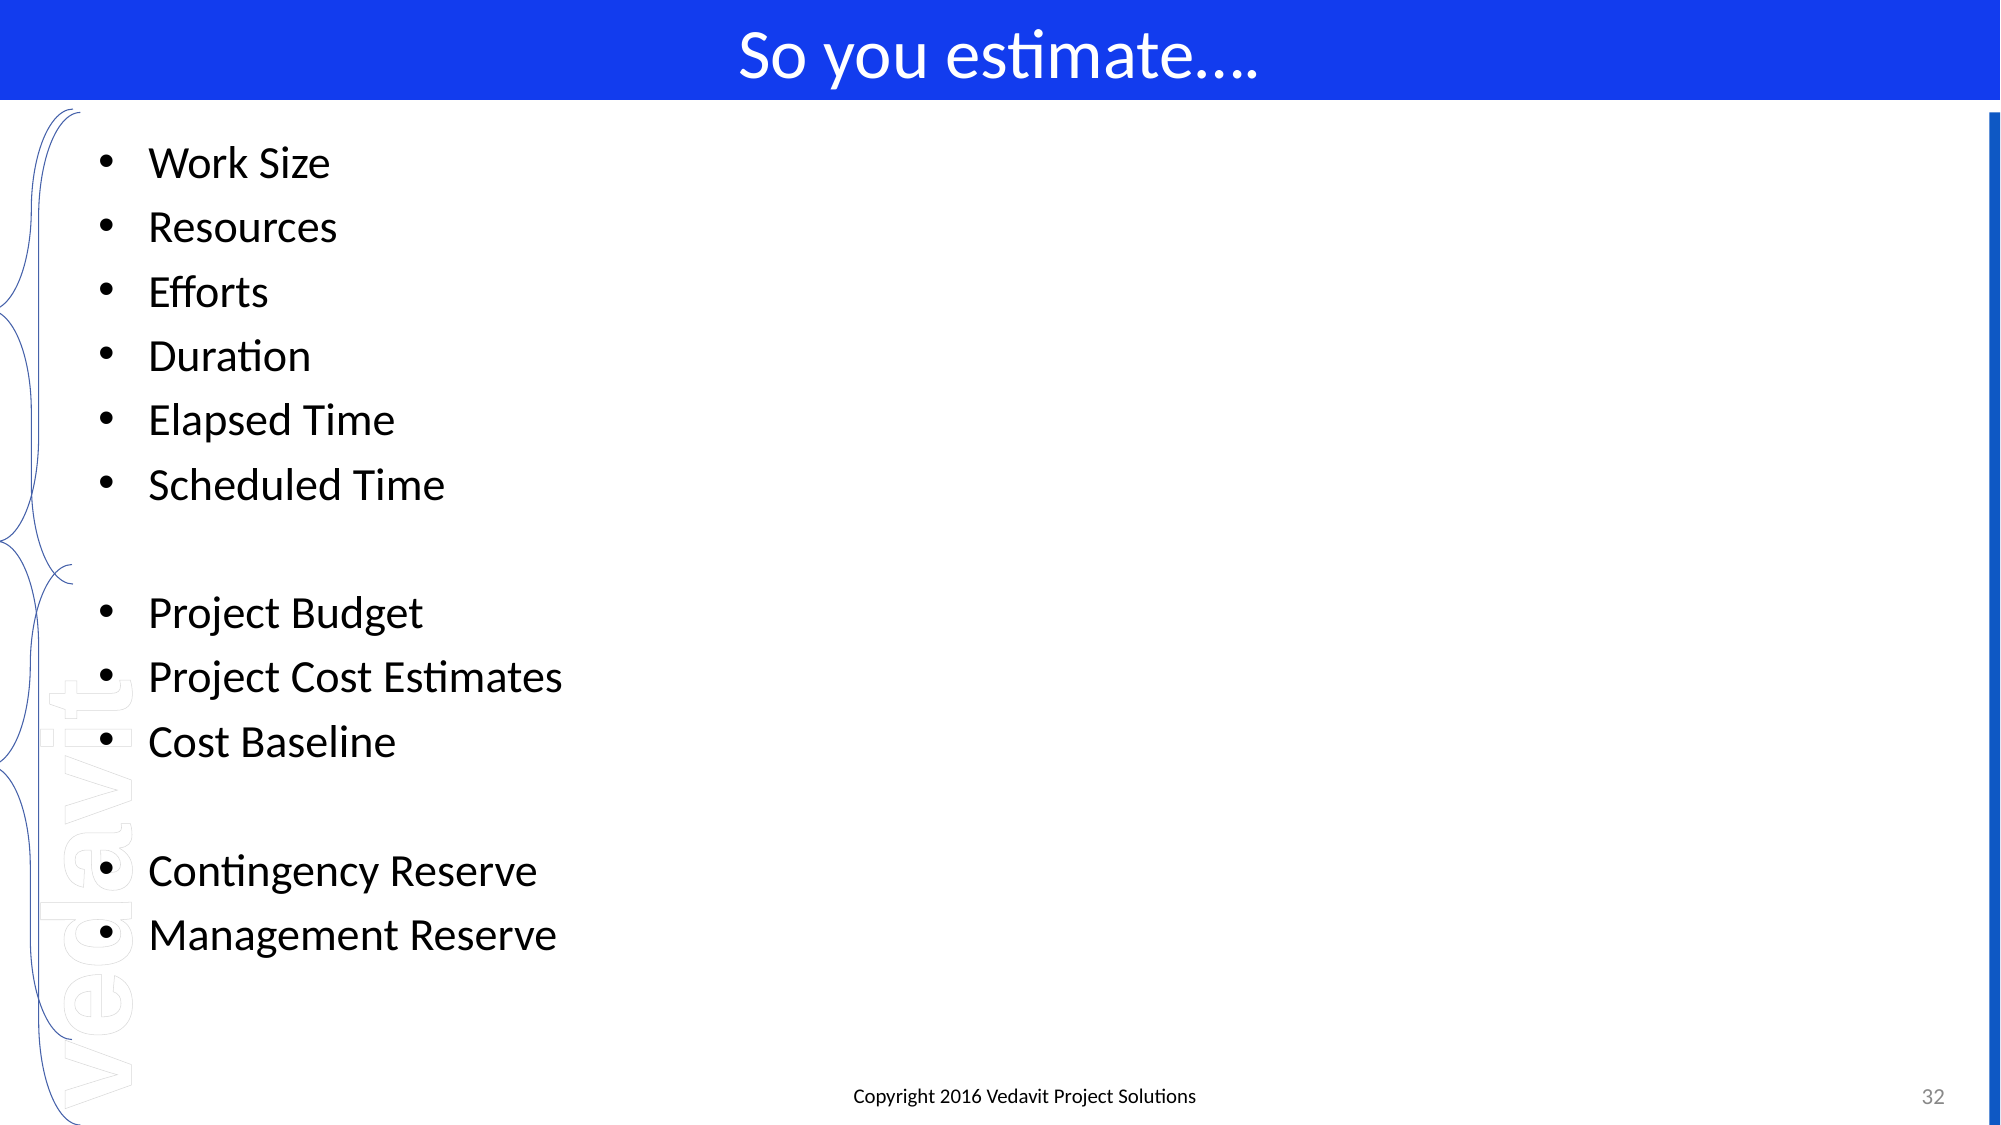

# So you estimate….

Work Size
Resources
Efforts
Duration
Elapsed Time
Scheduled Time

Project Budget
Project Cost Estimates
Cost Baseline

Contingency Reserve
Management Reserve
32